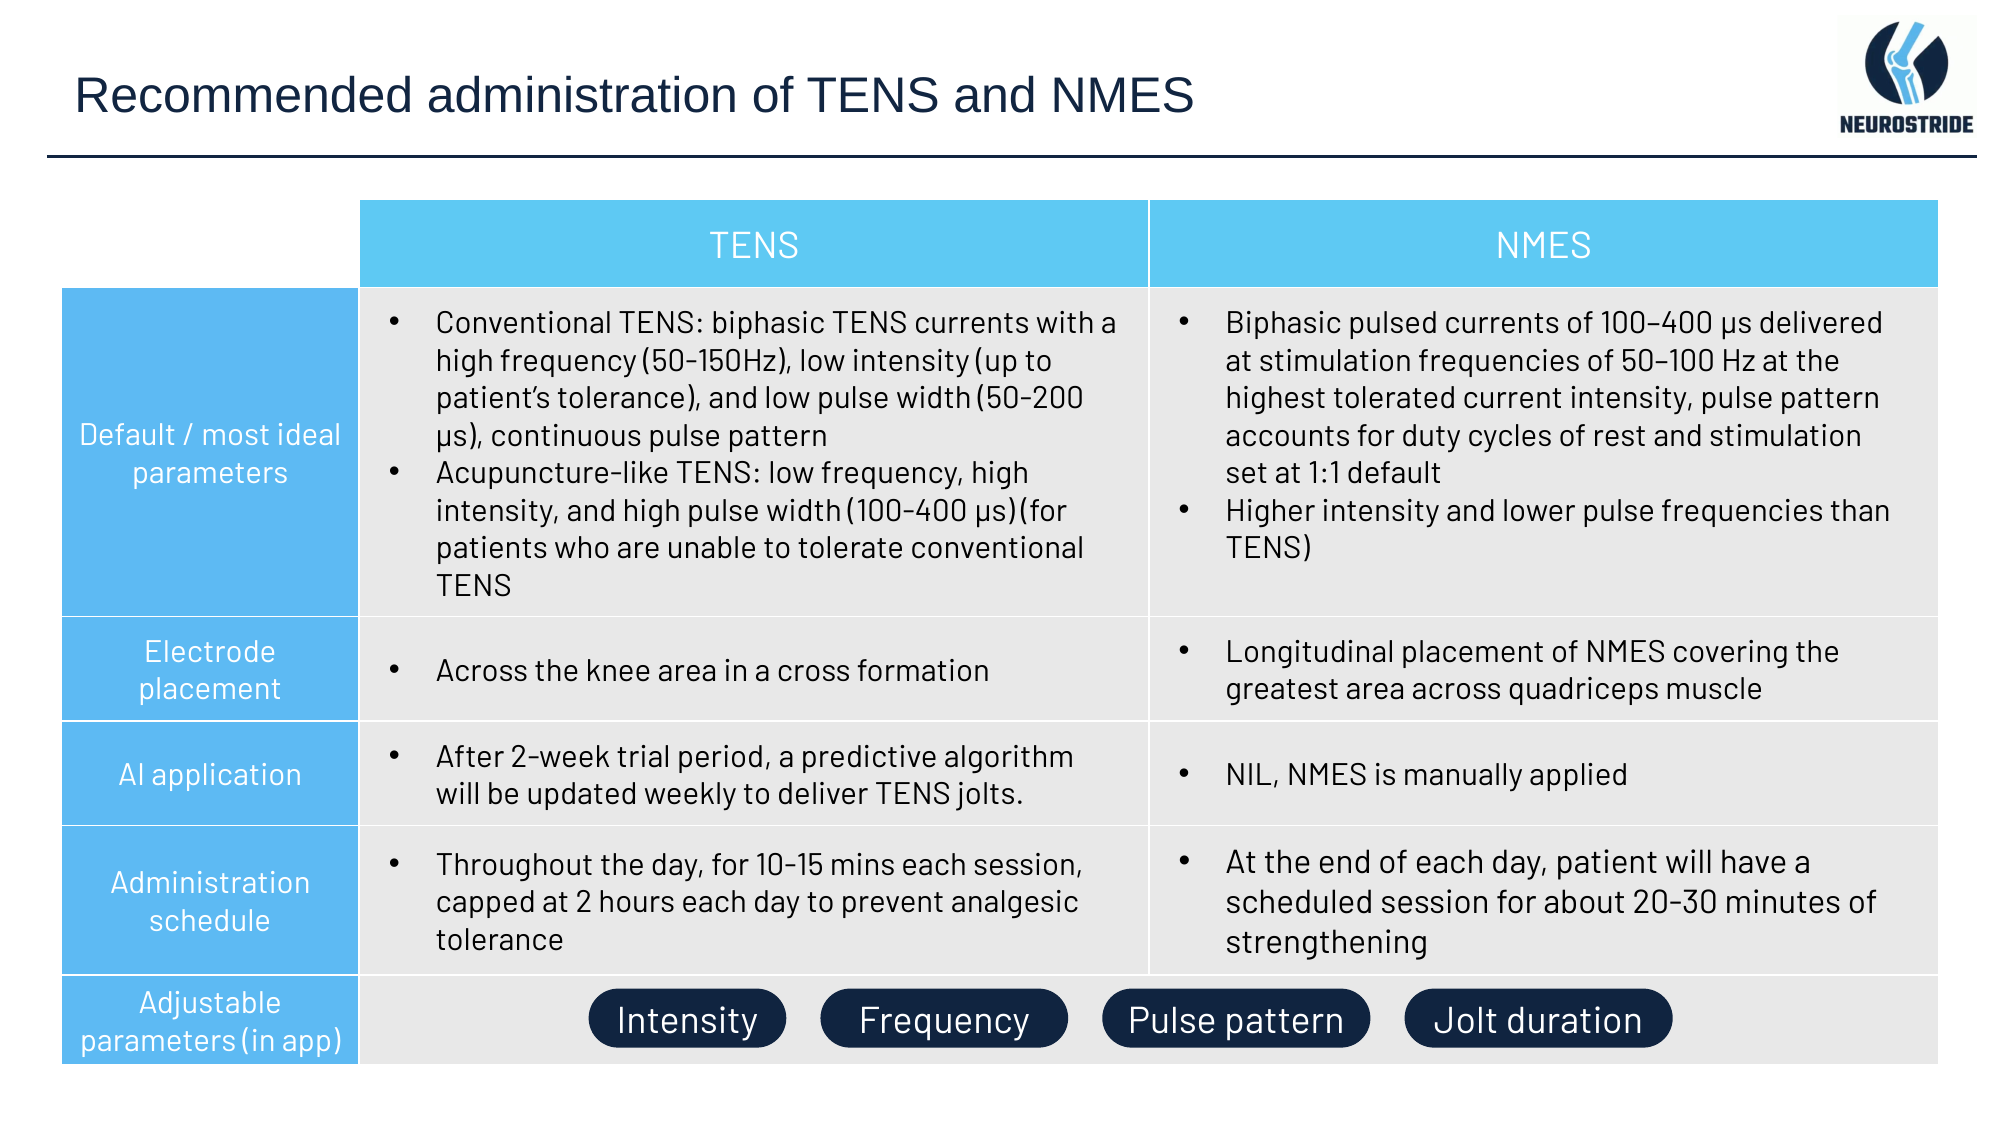

Recommended administration of TENS and NMES
|  | TENS | NMES |
| --- | --- | --- |
| Default / most ideal parameters | Conventional TENS: biphasic TENS currents with a high frequency (50-150Hz), low intensity (up to patient’s tolerance), and low pulse width (50-200 μs), continuous pulse pattern Acupuncture-like TENS: low frequency, high intensity, and high pulse width (100-400 μs) (for patients who are unable to tolerate conventional TENS | Biphasic pulsed currents of 100–400 μs delivered at stimulation frequencies of 50–100 Hz at the highest tolerated current intensity, pulse pattern accounts for duty cycles of rest and stimulation set at 1:1 default Higher intensity and lower pulse frequencies than TENS) |
| Electrode placement | Across the knee area in a cross formation | Longitudinal placement of NMES covering the greatest area across quadriceps muscle |
| AI application | After 2-week trial period, a predictive algorithm will be updated weekly to deliver TENS jolts. | NIL, NMES is manually applied |
| Administration schedule | Throughout the day, for 10-15 mins each session, capped at 2 hours each day to prevent analgesic tolerance | At the end of each day, patient will have a scheduled session for about 20-30 minutes of strengthening |
| Adjustable parameters (in app) |  |  |
Intensity
Frequency
Pulse pattern
Jolt duration